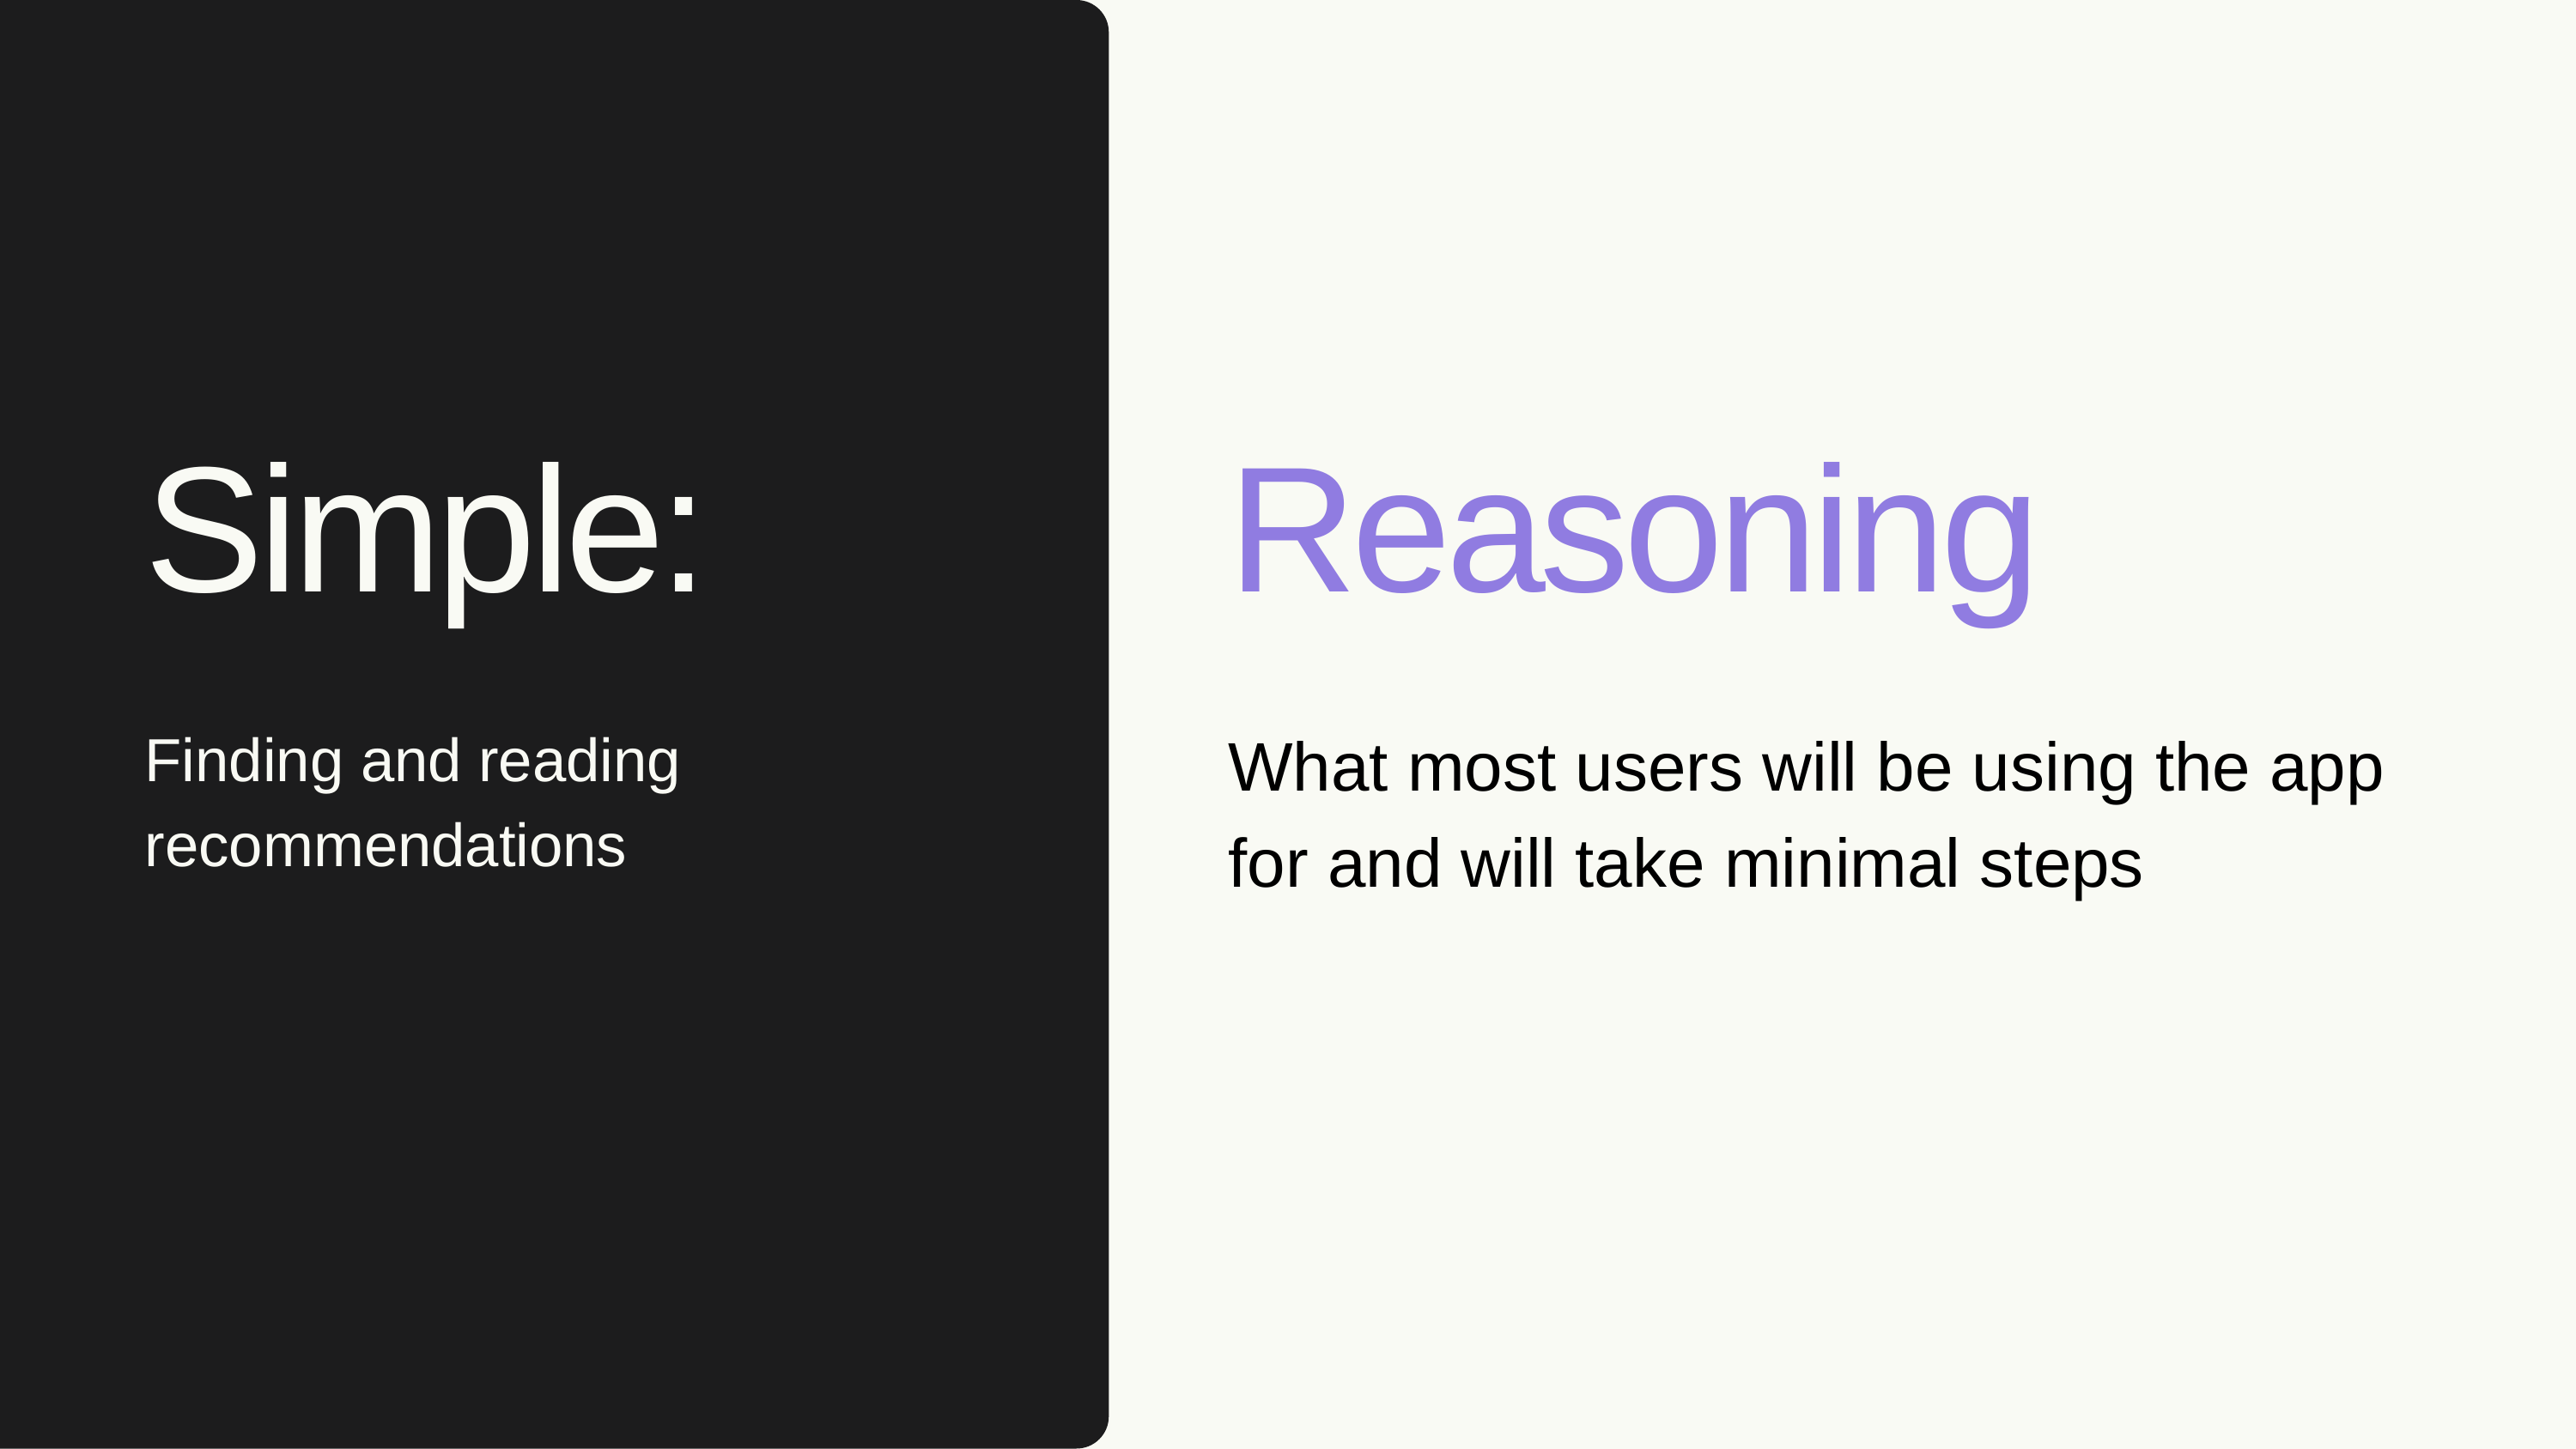

Simple:
Reasoning
Finding and reading recommendations

What most users will be using the app for and will take minimal steps